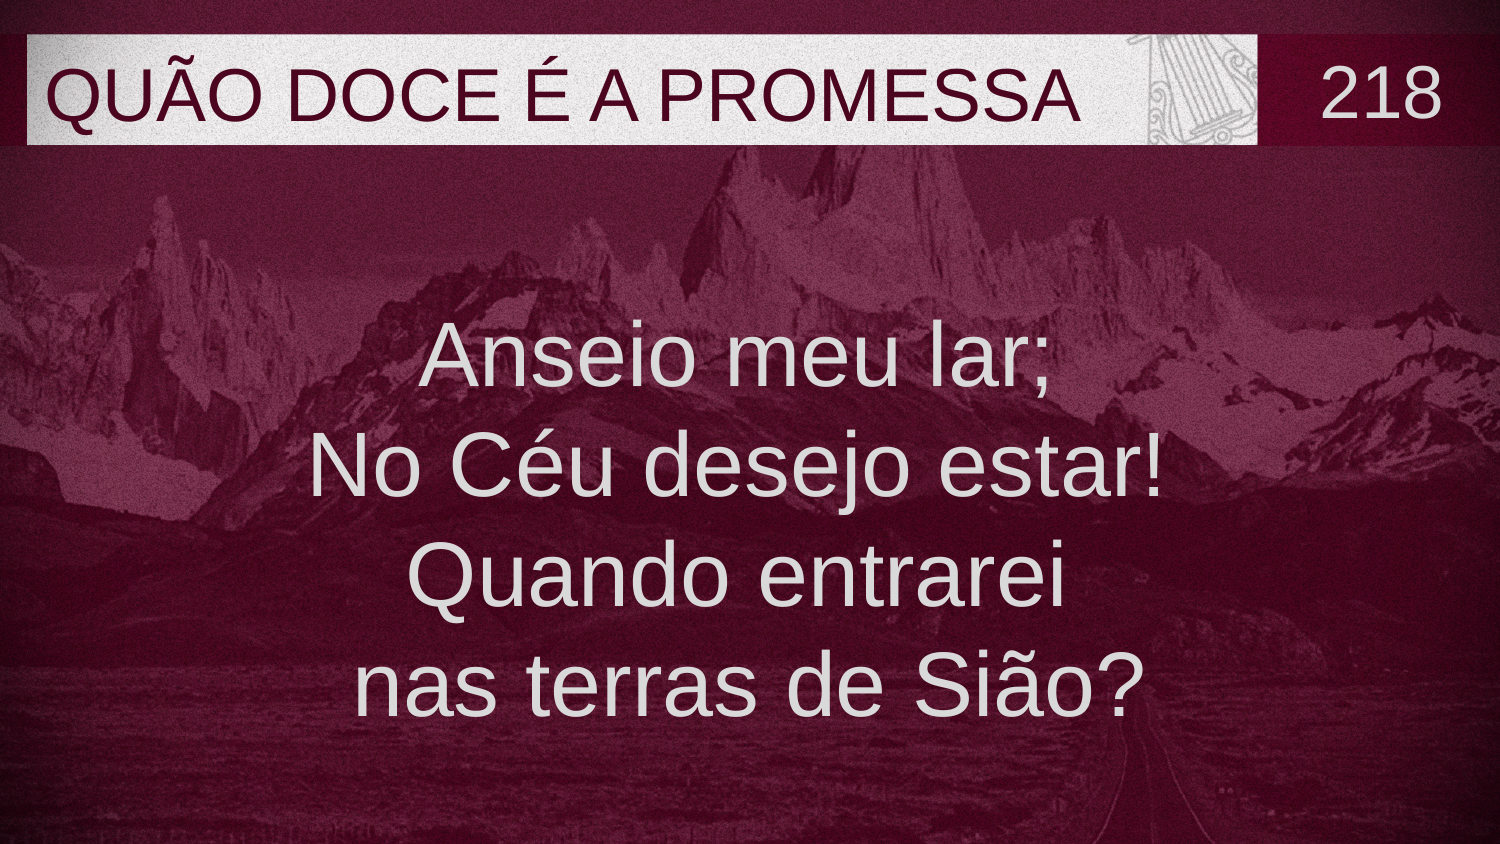

# QUÃO DOCE É A PROMESSA
218
Anseio meu lar;
No Céu desejo estar!
Quando entrarei
nas terras de Sião?